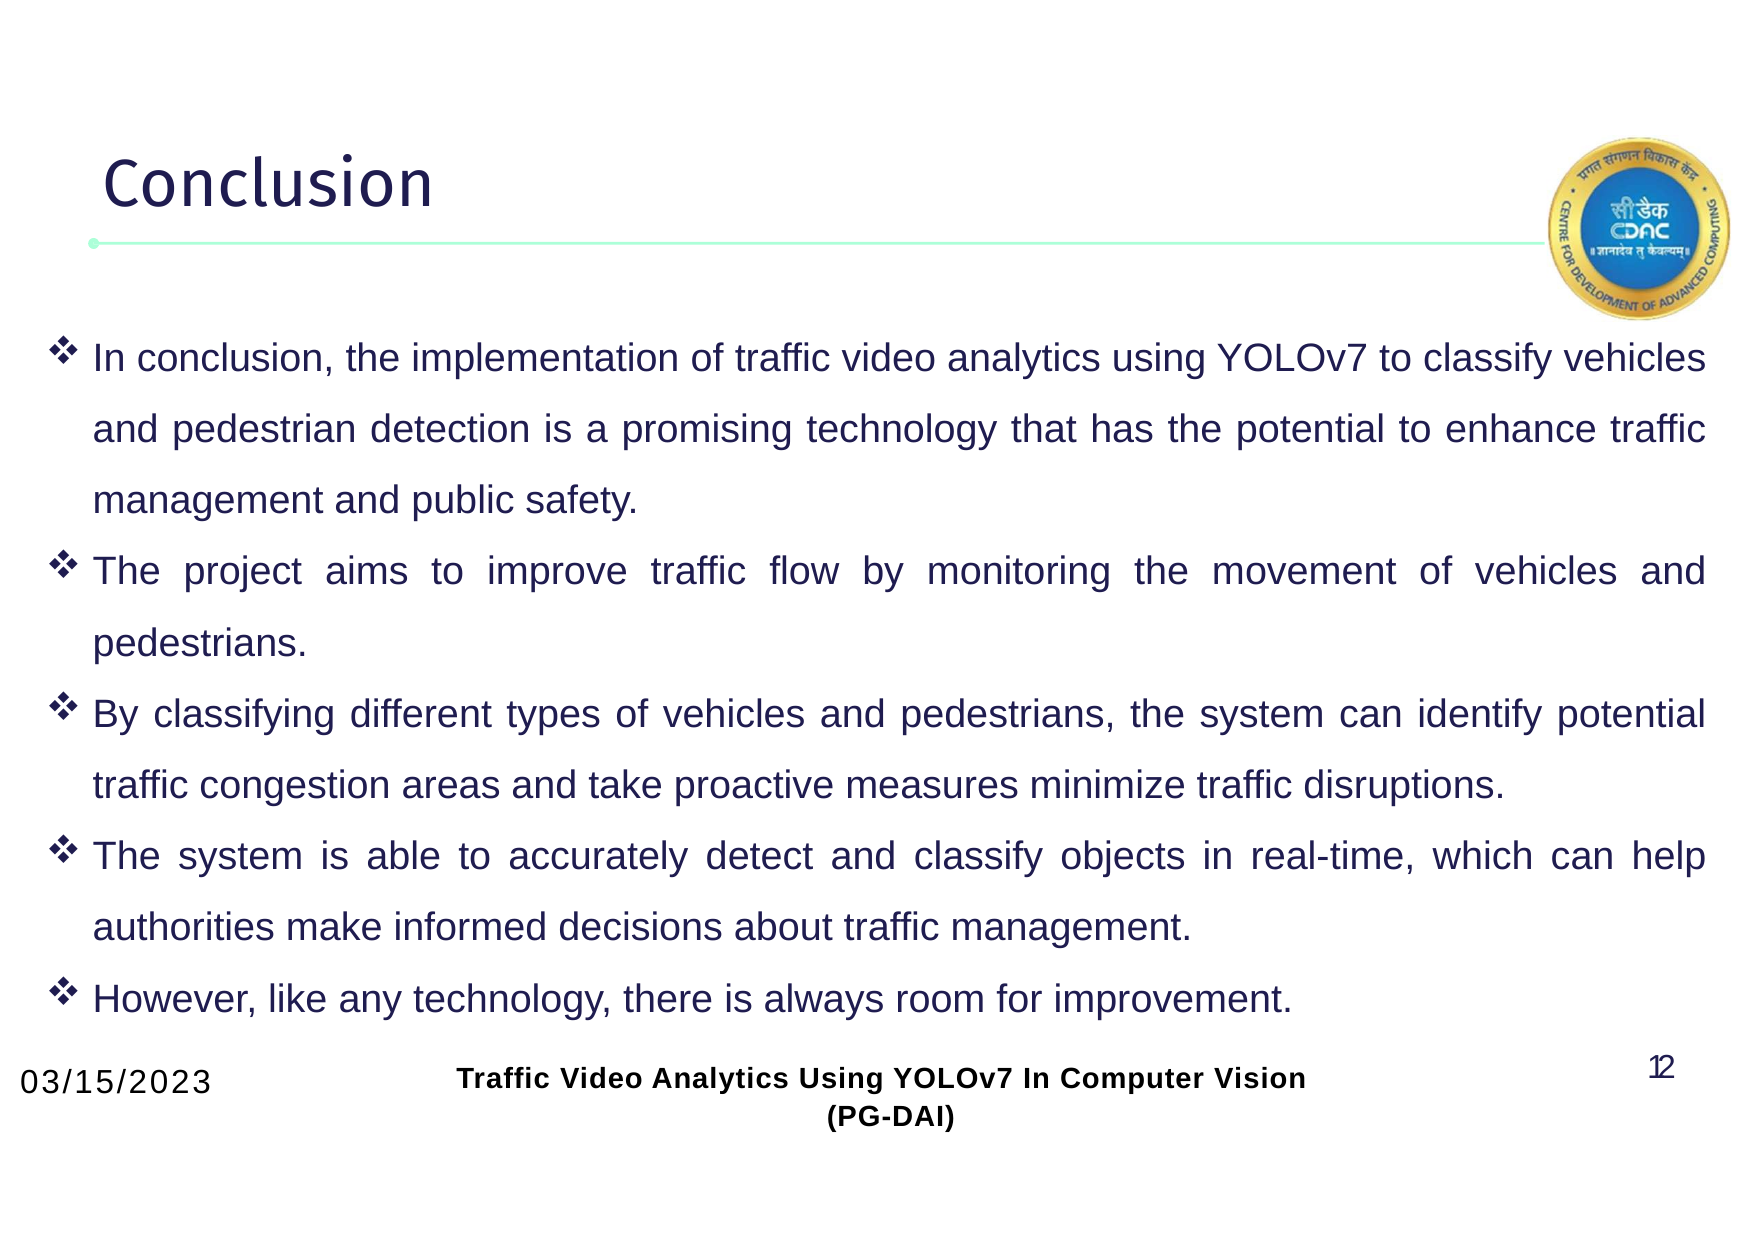

# Conclusion
In conclusion, the implementation of traffic video analytics using YOLOv7 to classify vehicles and pedestrian detection is a promising technology that has the potential to enhance traffic management and public safety.
The project aims to improve traffic flow by monitoring the movement of vehicles and pedestrians.
By classifying different types of vehicles and pedestrians, the system can identify potential traffic congestion areas and take proactive measures minimize traffic disruptions.
The system is able to accurately detect and classify objects in real-time, which can help authorities make informed decisions about traffic management.
However, like any technology, there is always room for improvement.
12
03/15/2023
Traffic Video Analytics Using YOLOv7 In Computer Vision
  (PG-DAI)